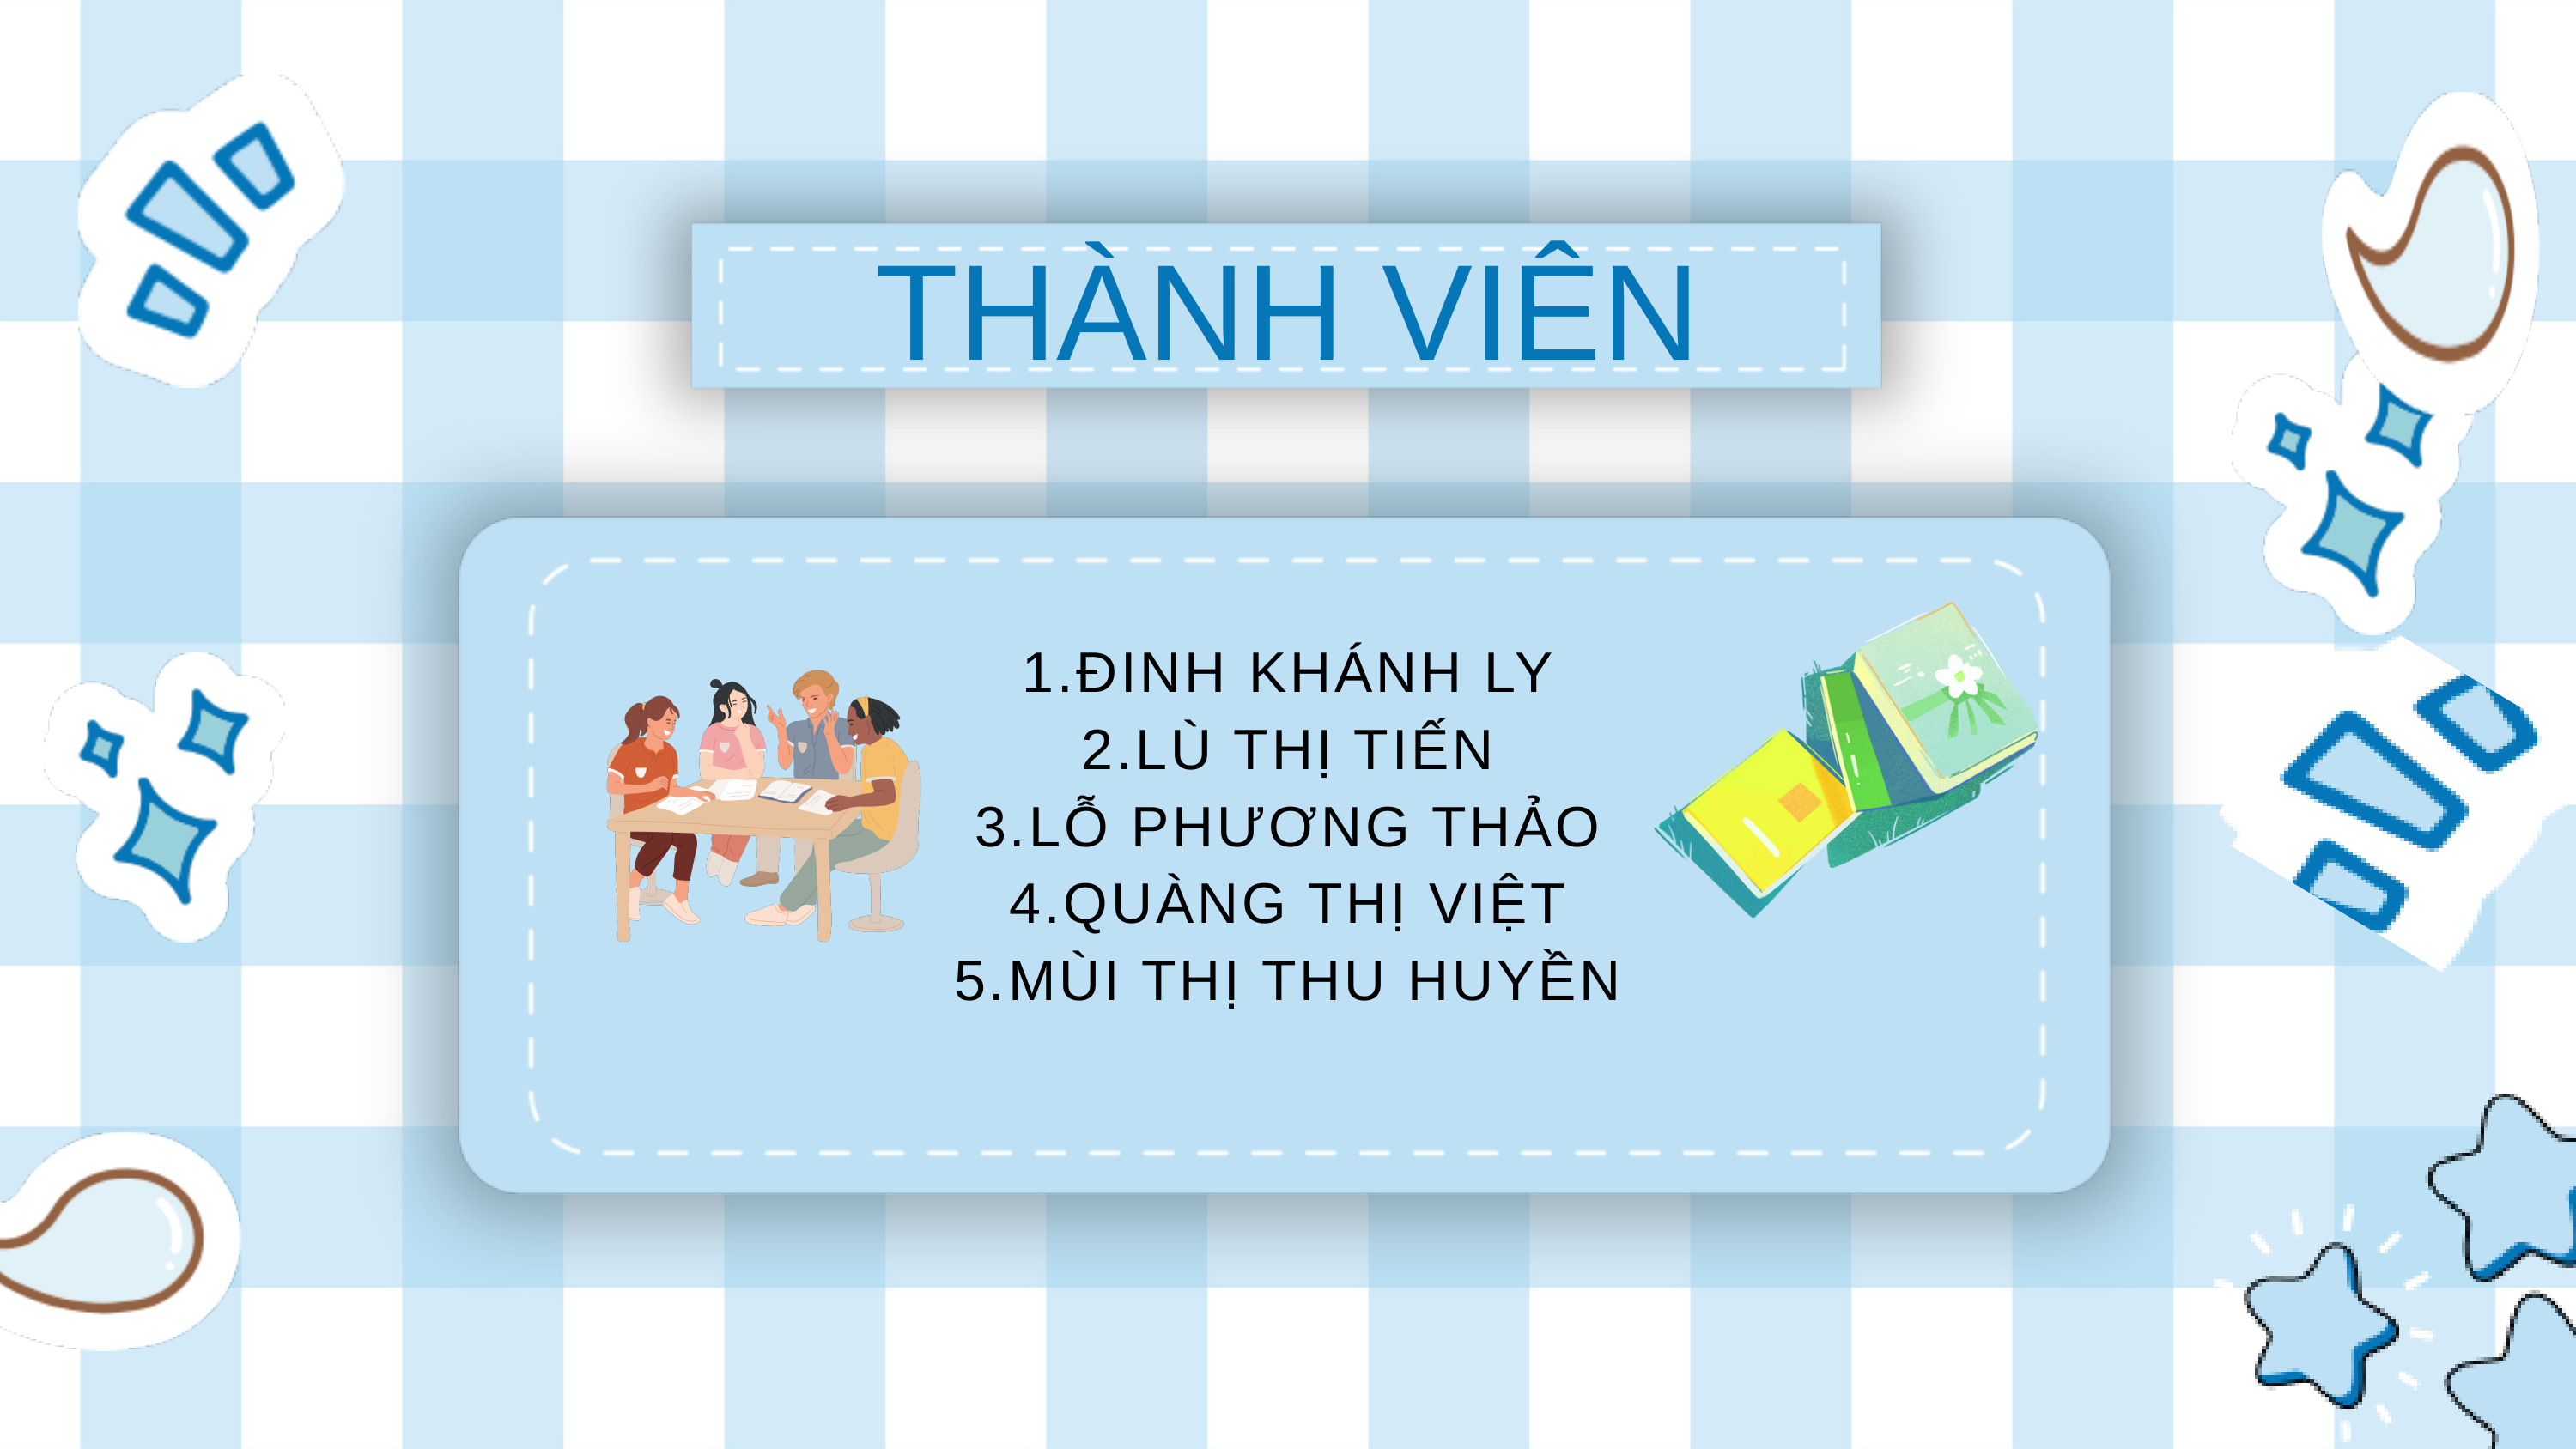

THÀNH VIÊN

1.ĐINH KHÁNH LY
2.LÙ THỊ TIẾN
3.LỖ PHƯƠNG THẢO
4.QUÀNG THỊ VIỆT
5.MÙI THỊ THU HUYỀN